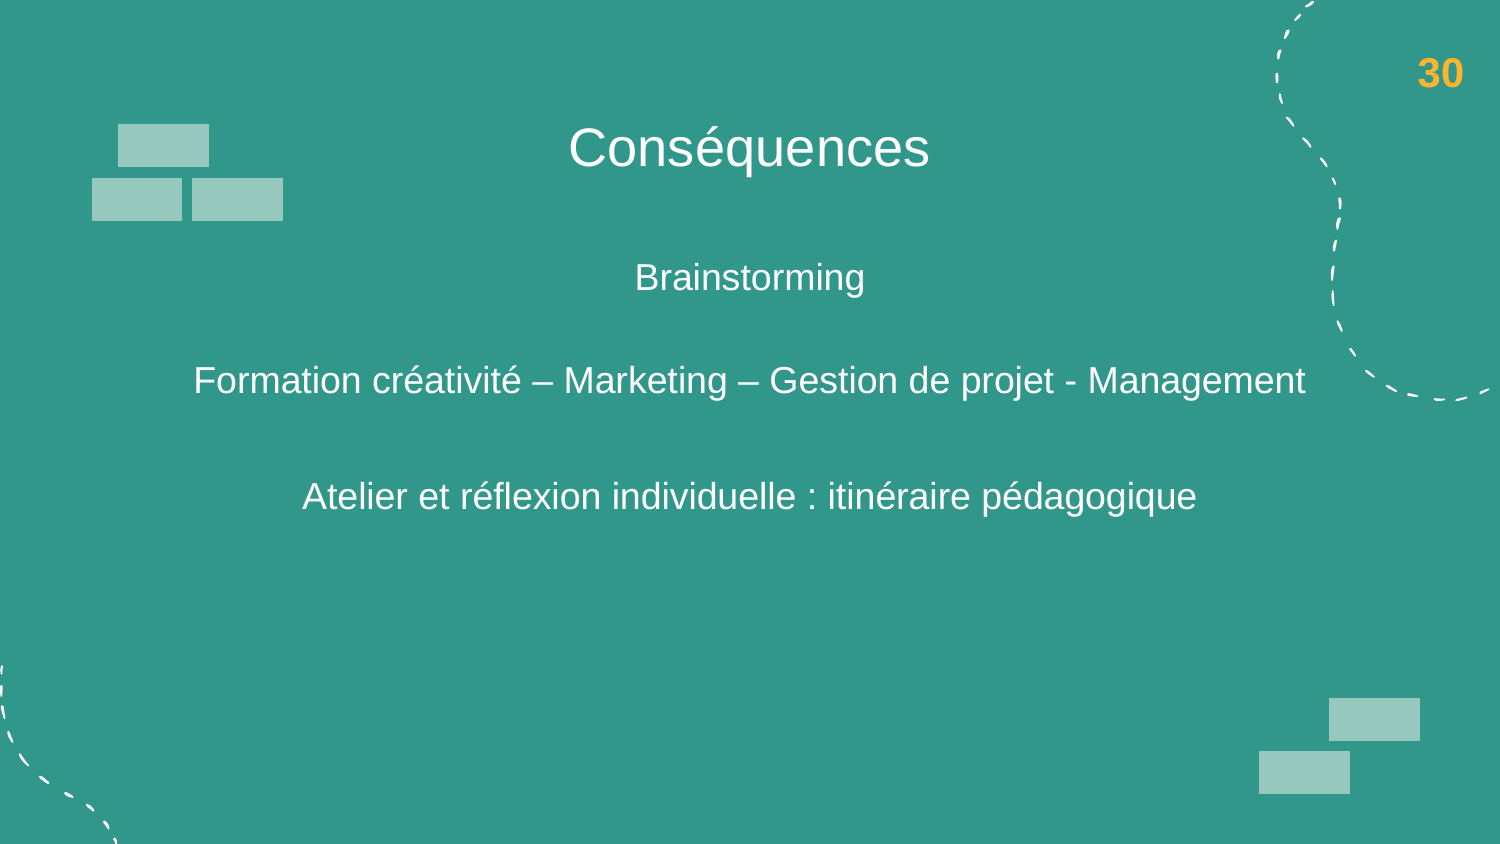

30
# Conséquences
Brainstorming
Formation créativité – Marketing – Gestion de projet - Management
Atelier et réflexion individuelle : itinéraire pédagogique